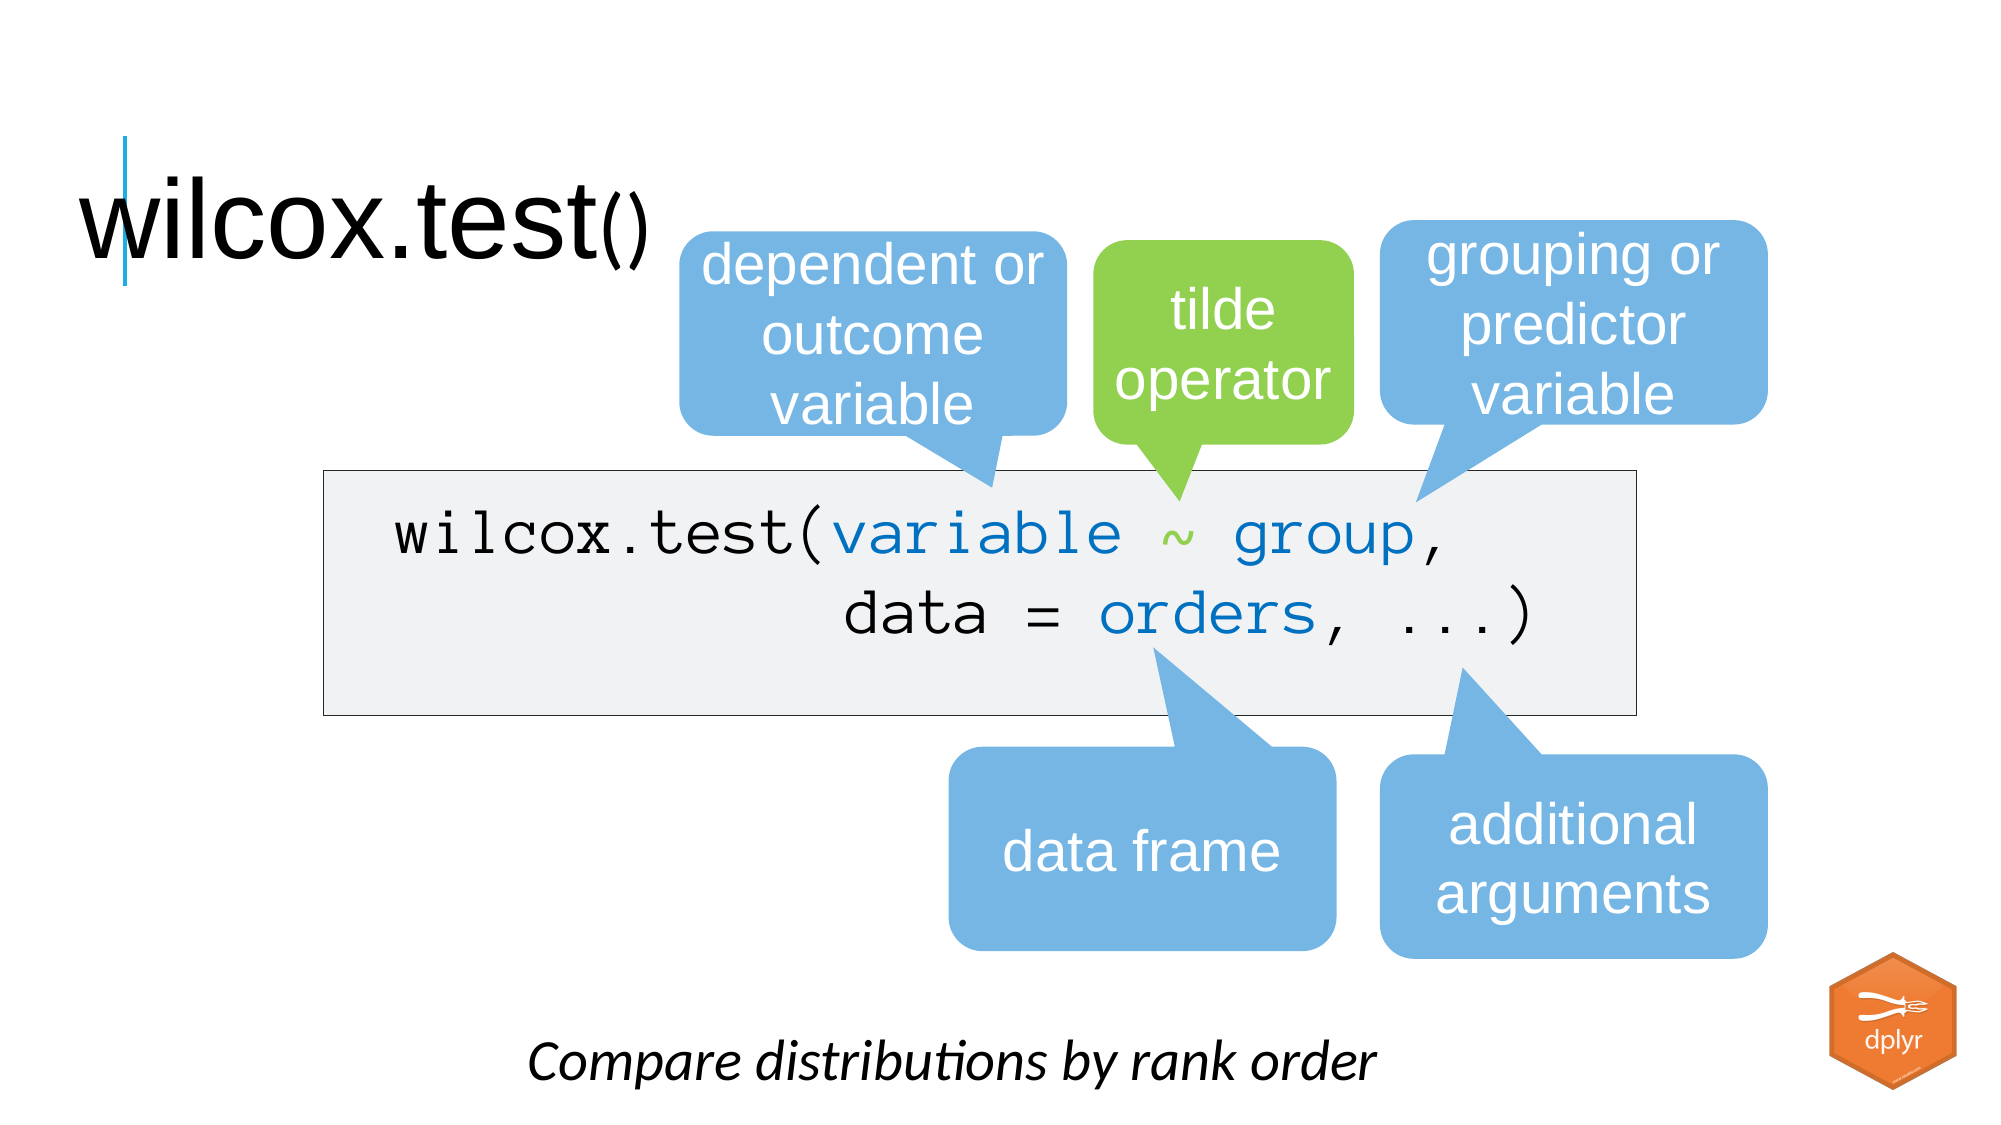

wilcox.test()
grouping or predictor variable

dependent or outcome variable

tilde operator

wilcox.test(variable ~ group,
			data = orders, ...)

data frame

additional arguments

Compare distributions by rank order